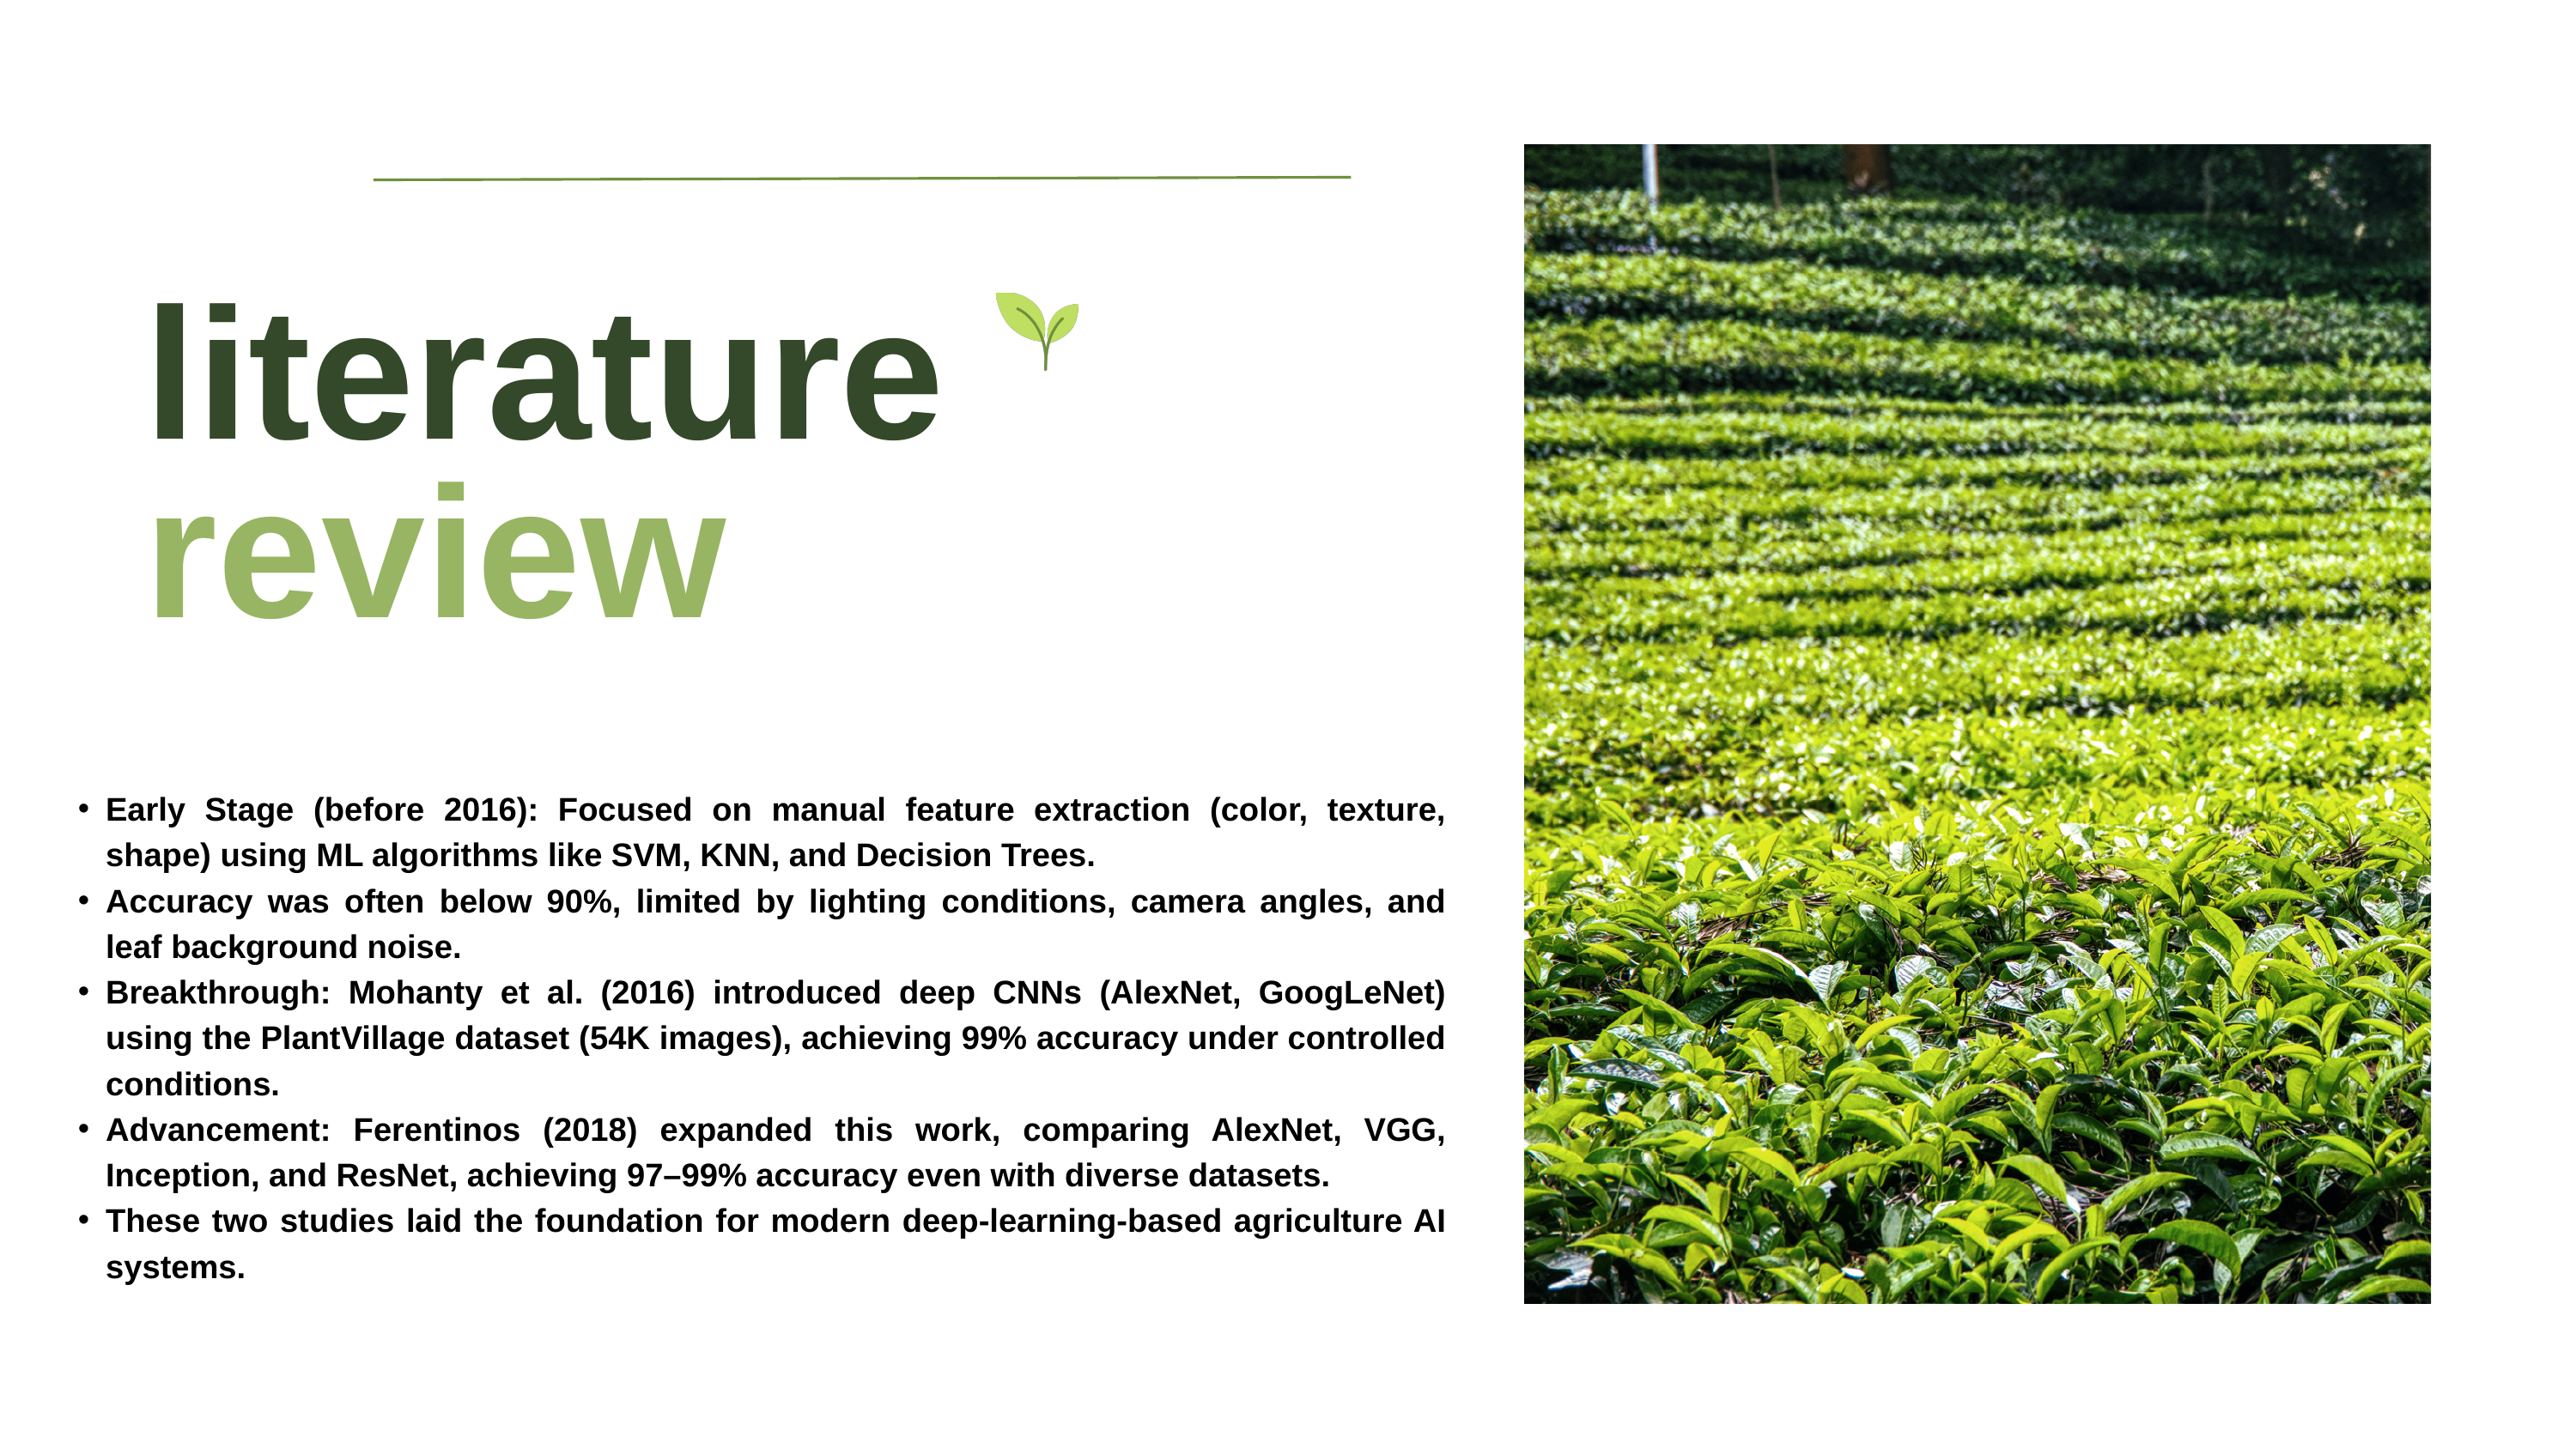

literature

review
Early Stage (before 2016): Focused on manual feature extraction (color, texture, shape) using ML algorithms like SVM, KNN, and Decision Trees.
Accuracy was often below 90%, limited by lighting conditions, camera angles, and leaf background noise.
Breakthrough: Mohanty et al. (2016) introduced deep CNNs (AlexNet, GoogLeNet) using the PlantVillage dataset (54K images), achieving 99% accuracy under controlled conditions.
Advancement: Ferentinos (2018) expanded this work, comparing AlexNet, VGG, Inception, and ResNet, achieving 97–99% accuracy even with diverse datasets.
These two studies laid the foundation for modern deep-learning-based agriculture AI systems.